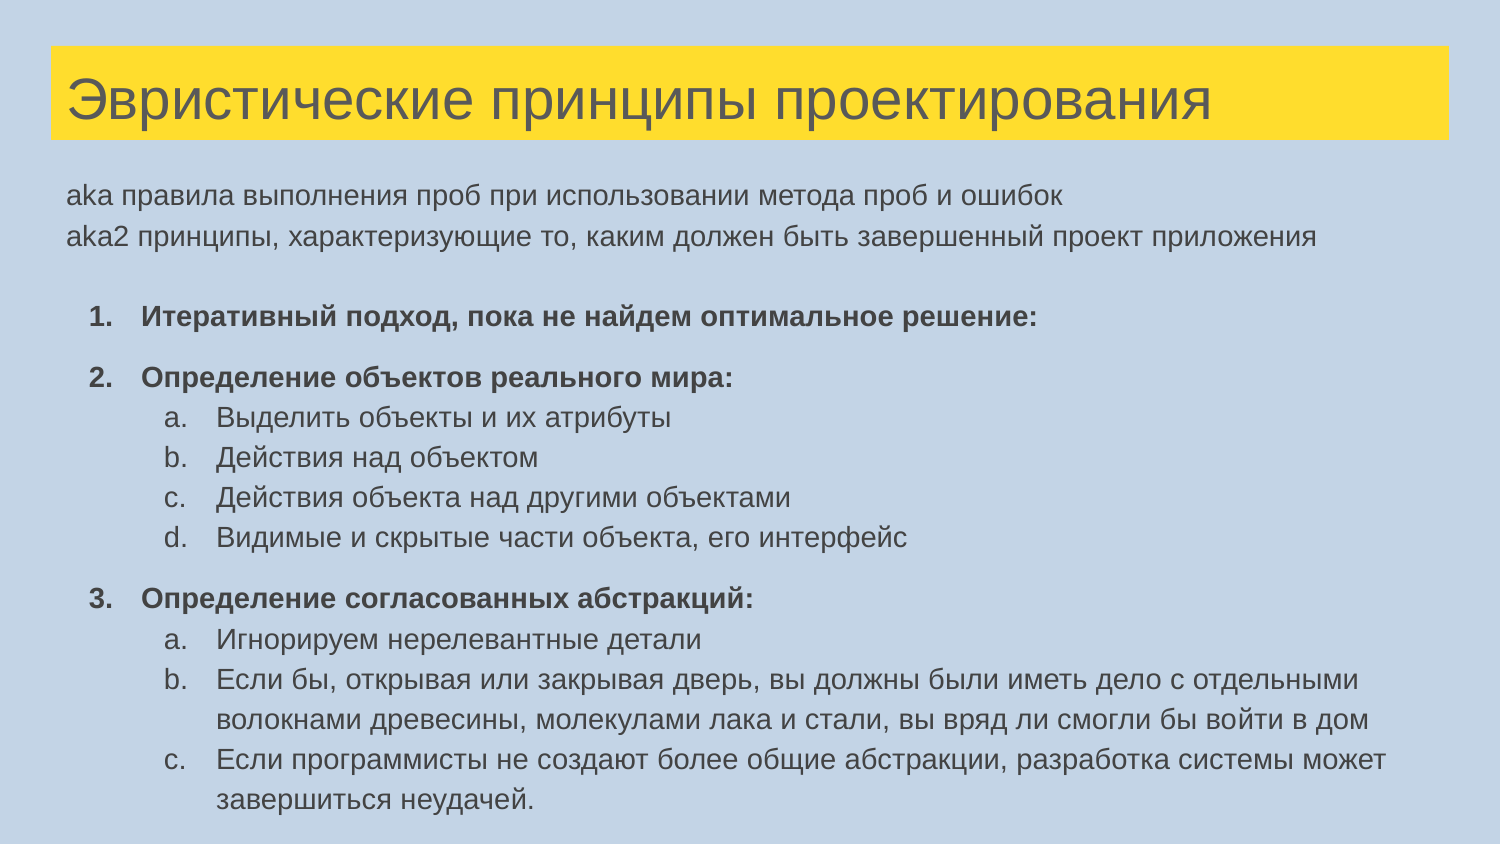

# Эвристические принципы проектирования
aka правила выполнения проб при использовании метода проб и ошибок
aka2 принципы, характеризующие то, каким должен быть завершенный проект приложения

Итеративный подход, пока не найдем оптимальное решение:
Определение объектов реального мира:
Выделить объекты и их атрибуты
Действия над объектом
Действия объекта над другими объектами
Видимые и скрытые части объекта, его интерфейс
Определение согласованных абстракций:
Игнорируем нерелевантные детали
Если бы, открывая или закрывая дверь, вы должны были иметь дело с отдельными волокнами древесины, молекулами лака и стали, вы вряд ли смогли бы войти в дом
Если программисты не создают более общие абстракции, разработка системы может завершиться неудачей.